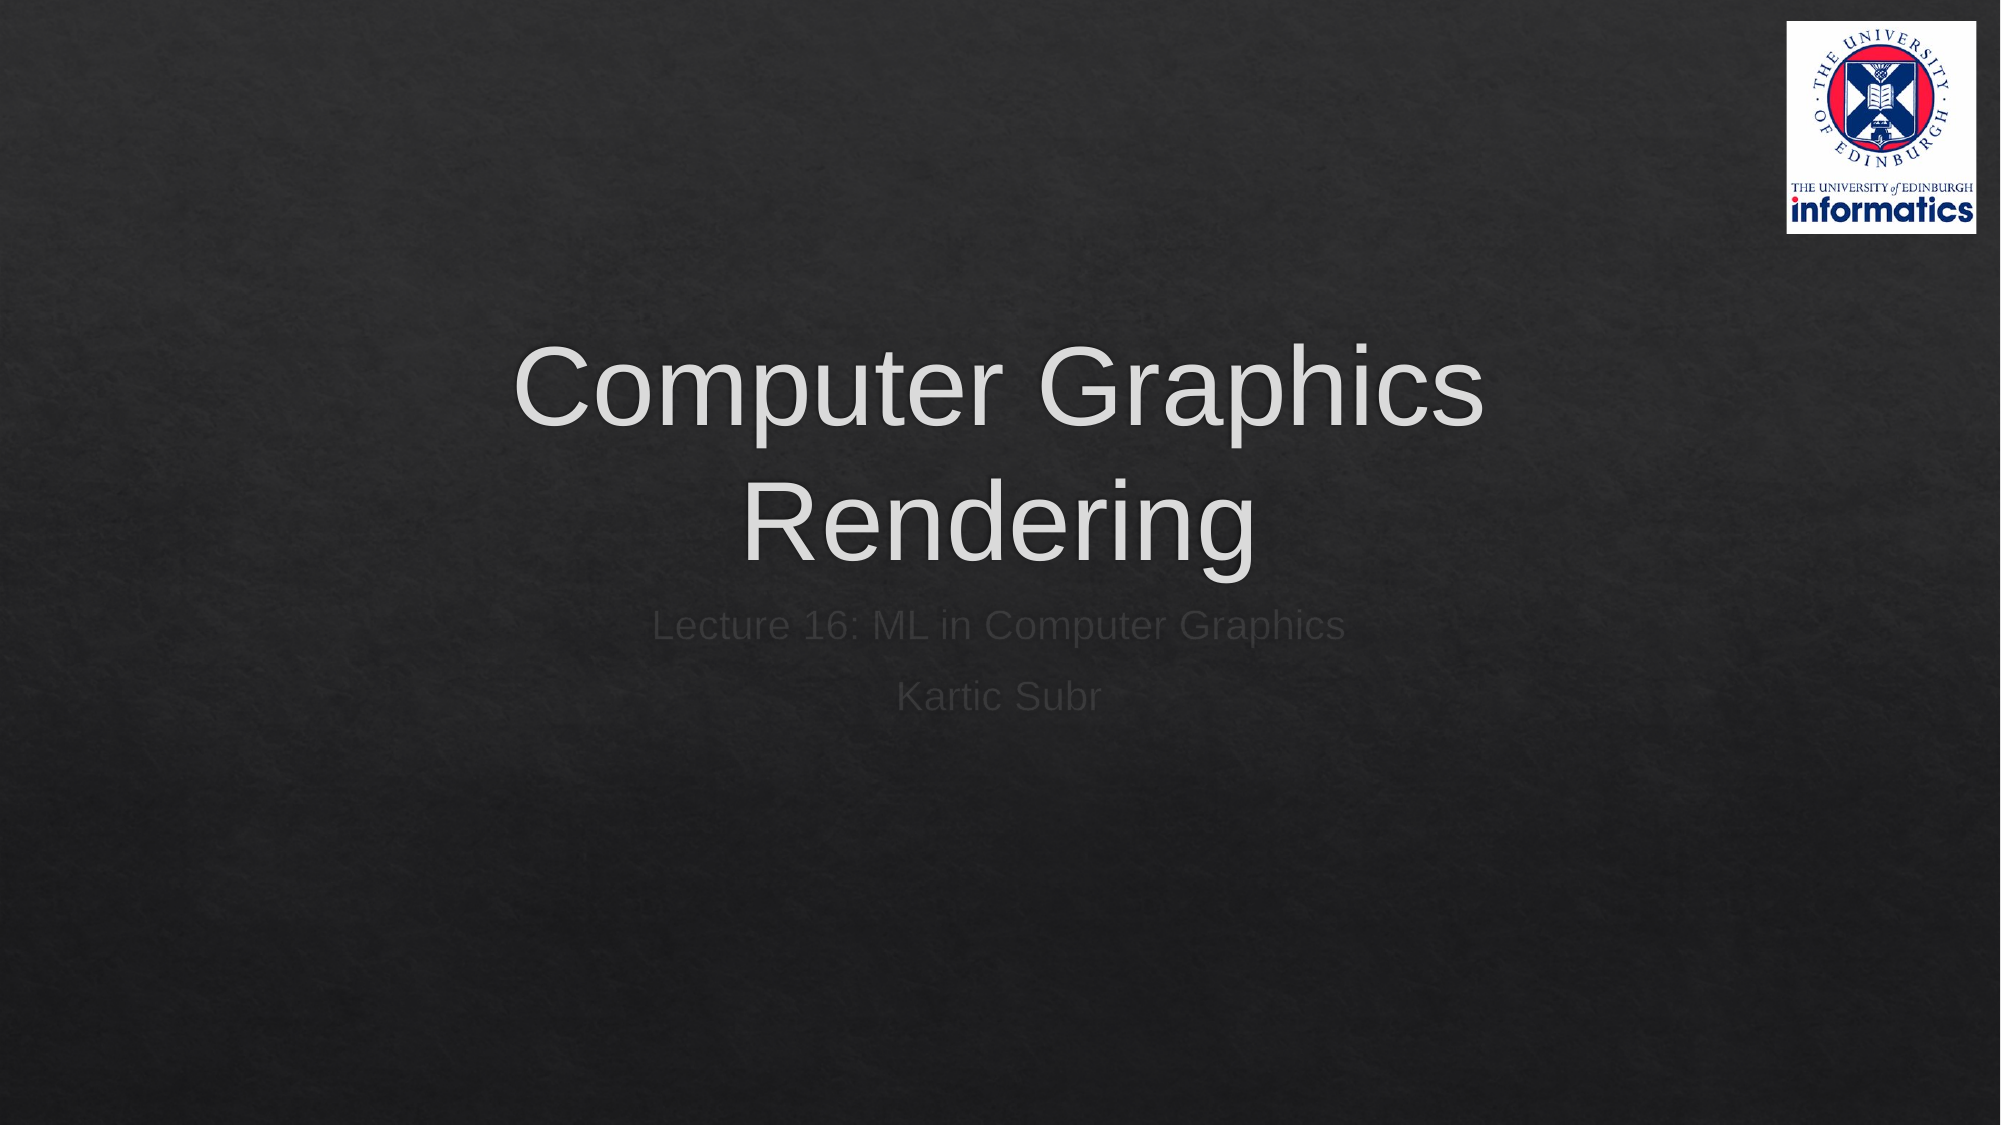

# Computer Graphics Rendering
Lecture 16: ML in Computer Graphics
Kartic Subr